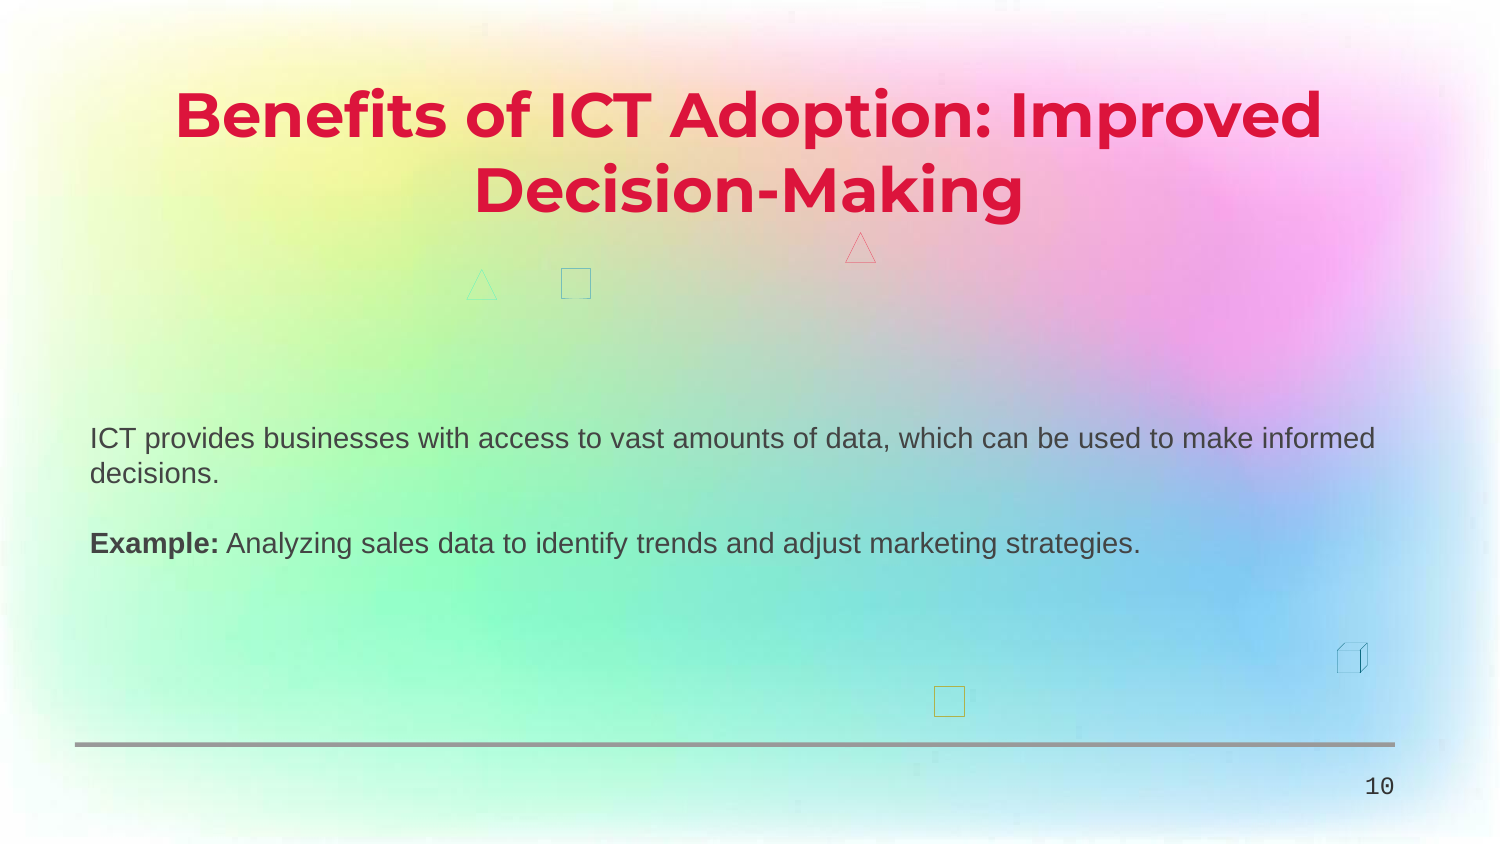

Benefits of ICT Adoption: Improved Decision-Making

ICT provides businesses with access to vast amounts of data, which can be used to make informed decisions.

Example: Analyzing sales data to identify trends and adjust marketing strategies.

10